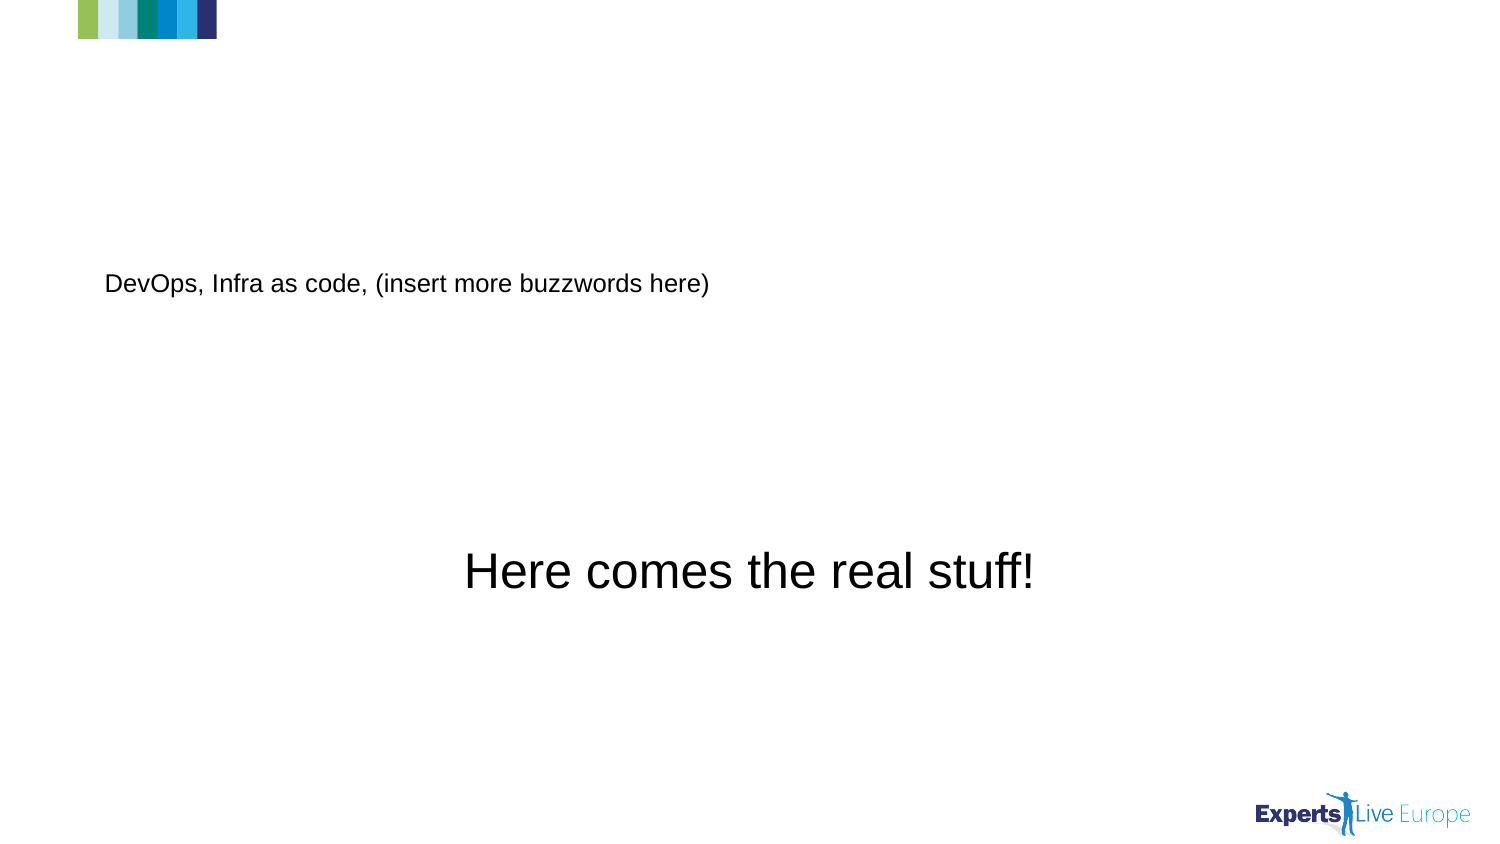

# DevOps, Infra as code, (insert more buzzwords here)
Here comes the real stuff!